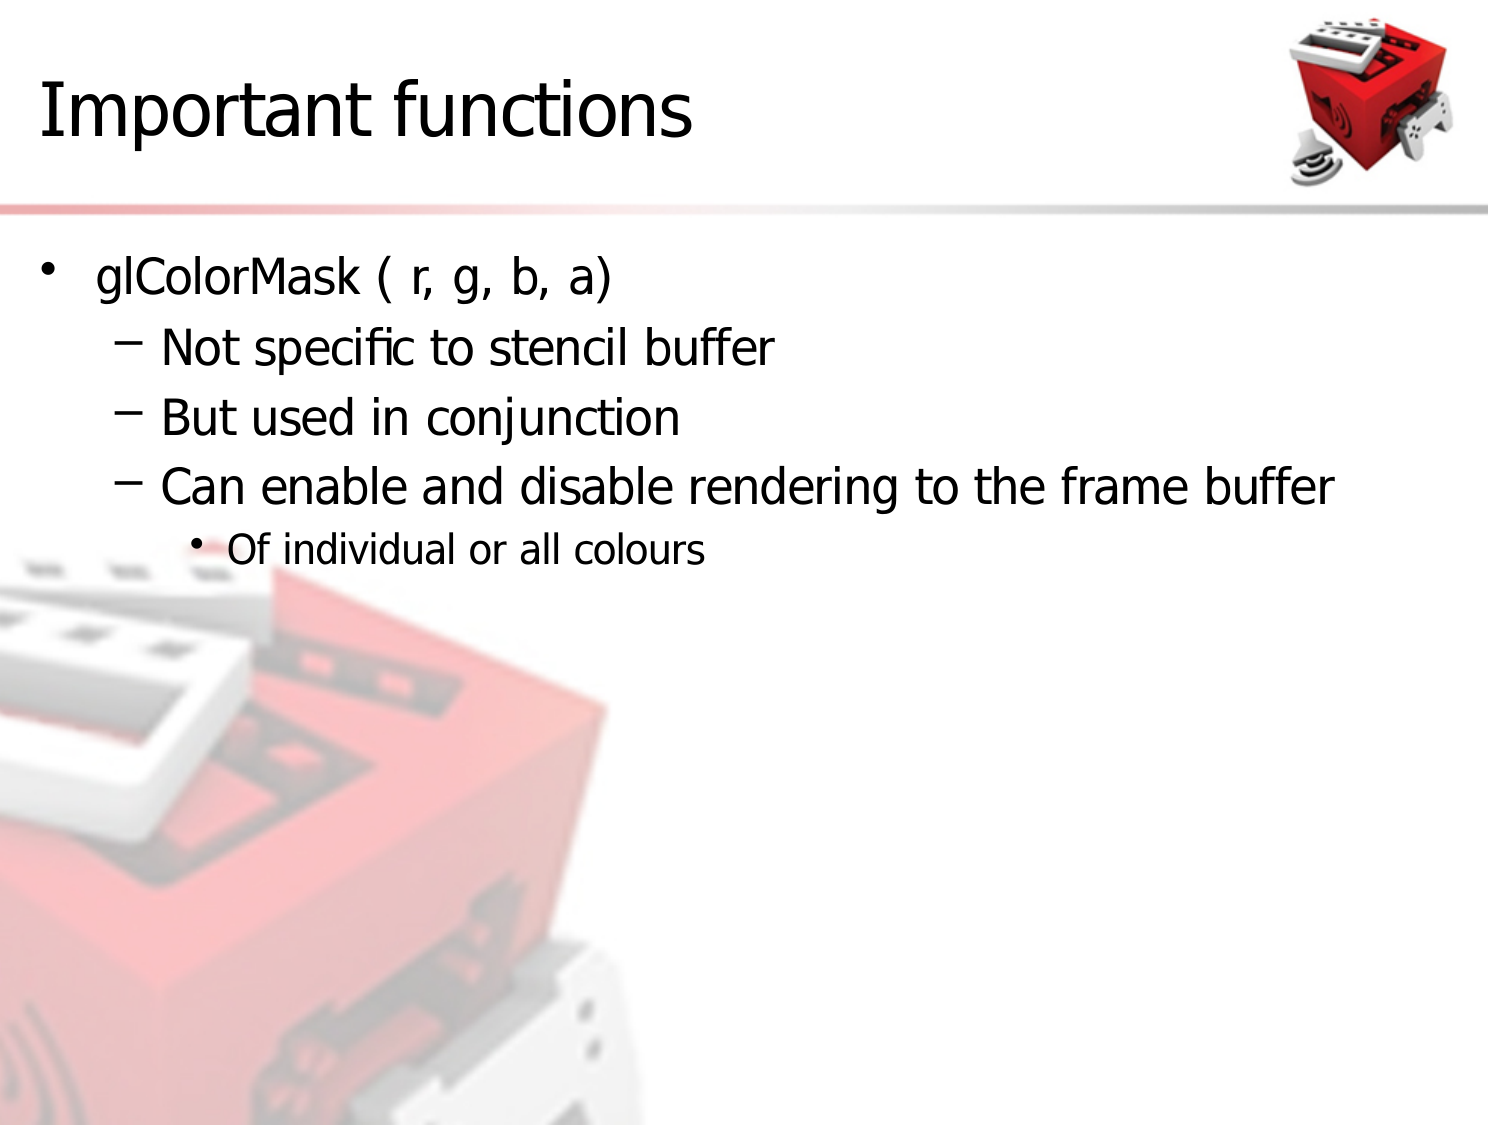

# Important functions
glColorMask ( r, g, b, a)
Not specific to stencil buffer
But used in conjunction
Can enable and disable rendering to the frame buffer
Of individual or all colours